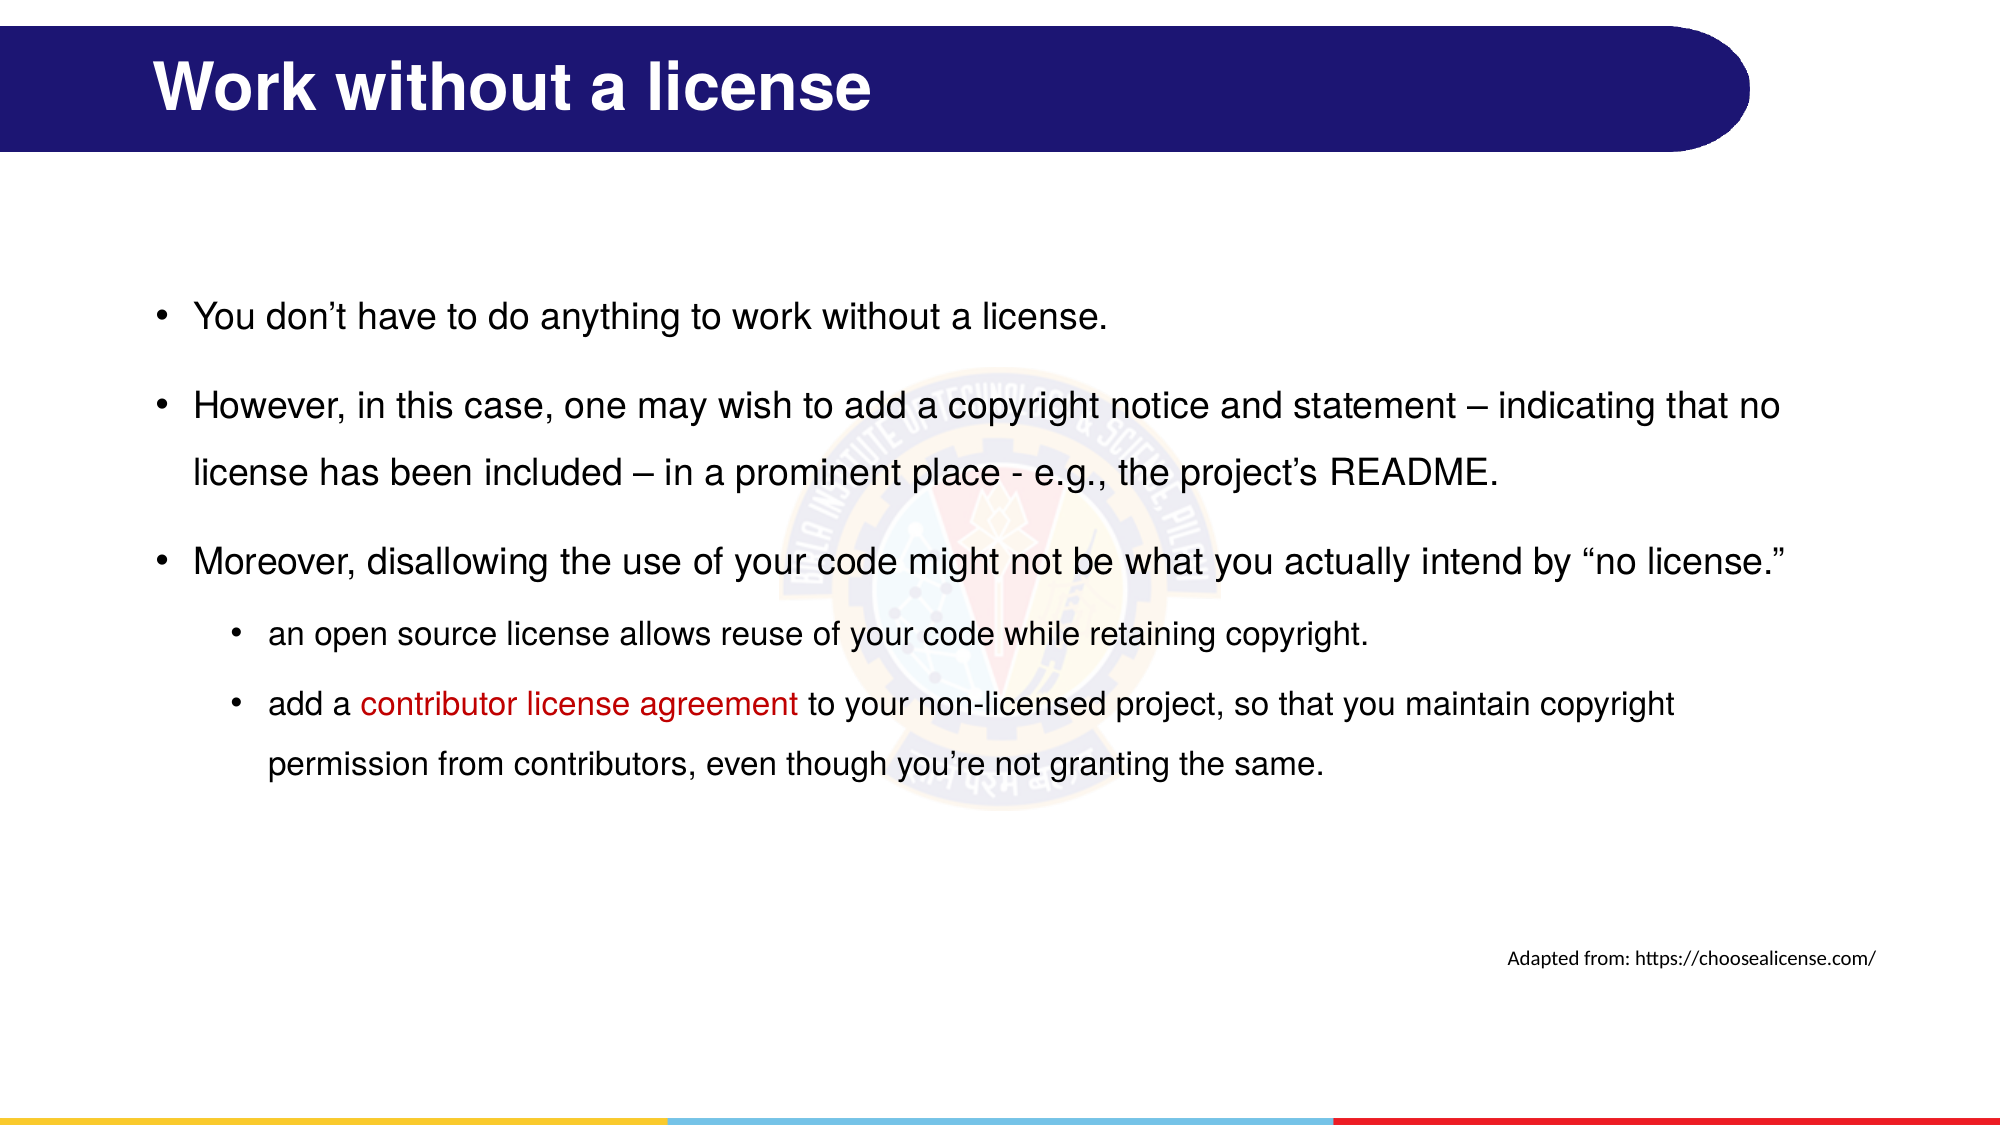

# Work without a license

You don’t have to do anything to work without a license.
However, in this case, one may wish to add a copyright notice and statement – indicating that no license has been included – in a prominent place - e.g., the project’s README.
Moreover, disallowing the use of your code might not be what you actually intend by “no license.”
an open source license allows reuse of your code while retaining copyright.
add a contributor license agreement to your non-licensed project, so that you maintain copyright permission from contributors, even though you’re not granting the same.

Adapted from: https://choosealicense.com/